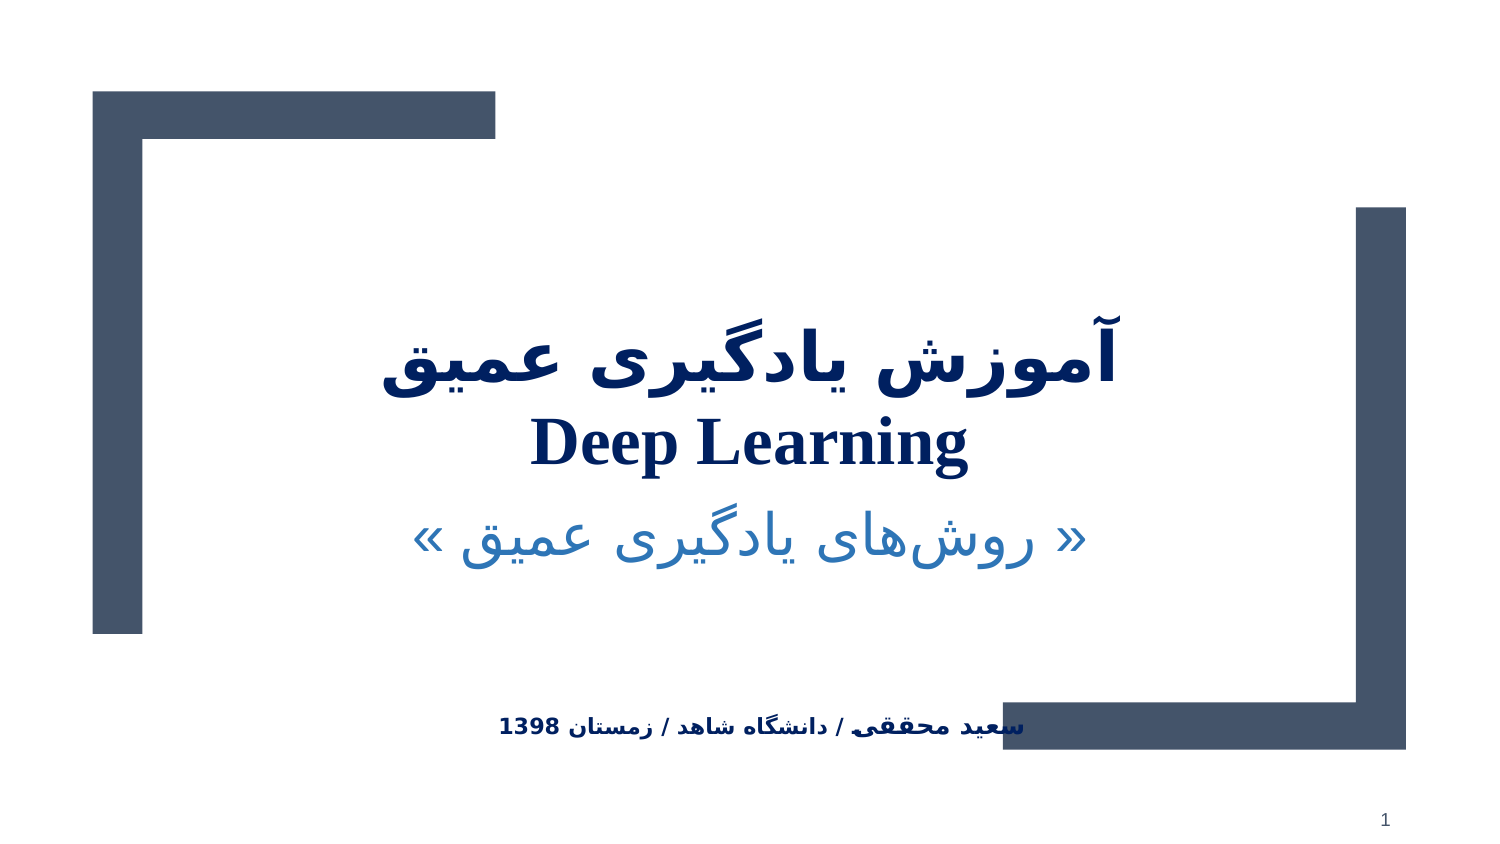

آموزش یادگیری عمیق
Deep Learning
« روش‌های یادگیری عمیق »
# سعید محققی / دانشگاه شاهد / زمستان 1398
1